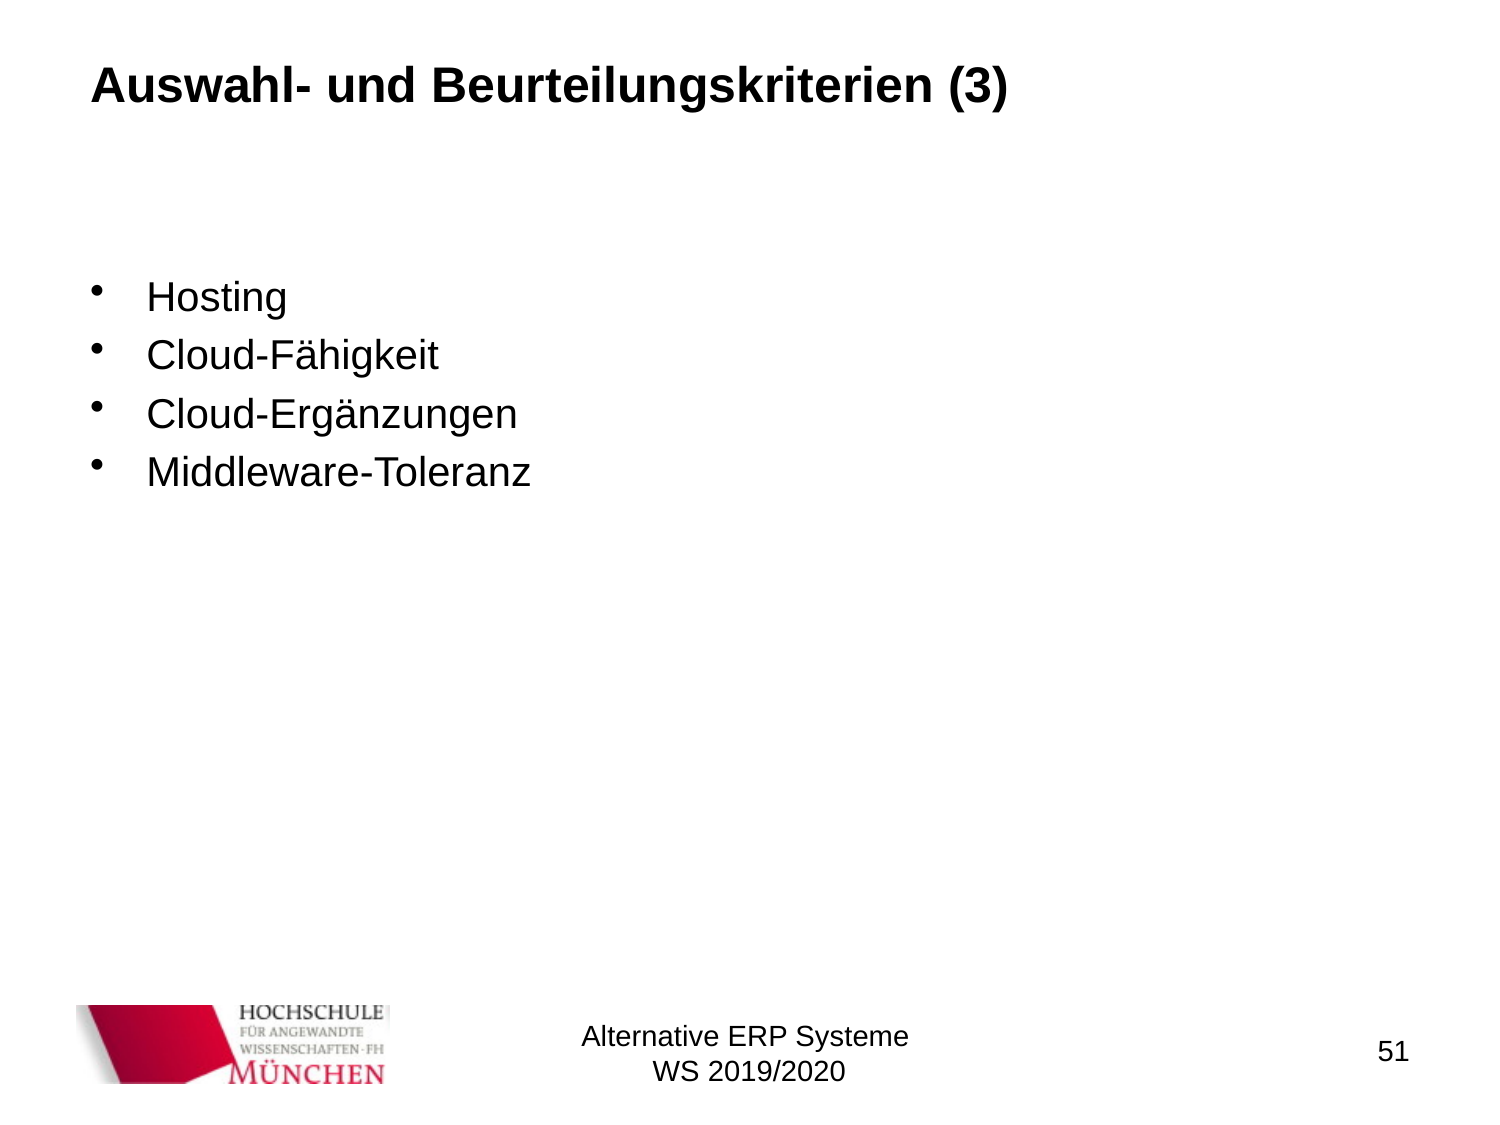

# Auswahl- und Beurteilungskriterien (3)
Hosting
Cloud-Fähigkeit
Cloud-Ergänzungen
Middleware-Toleranz

Alternative ERP Systeme
WS 2019/2020
51